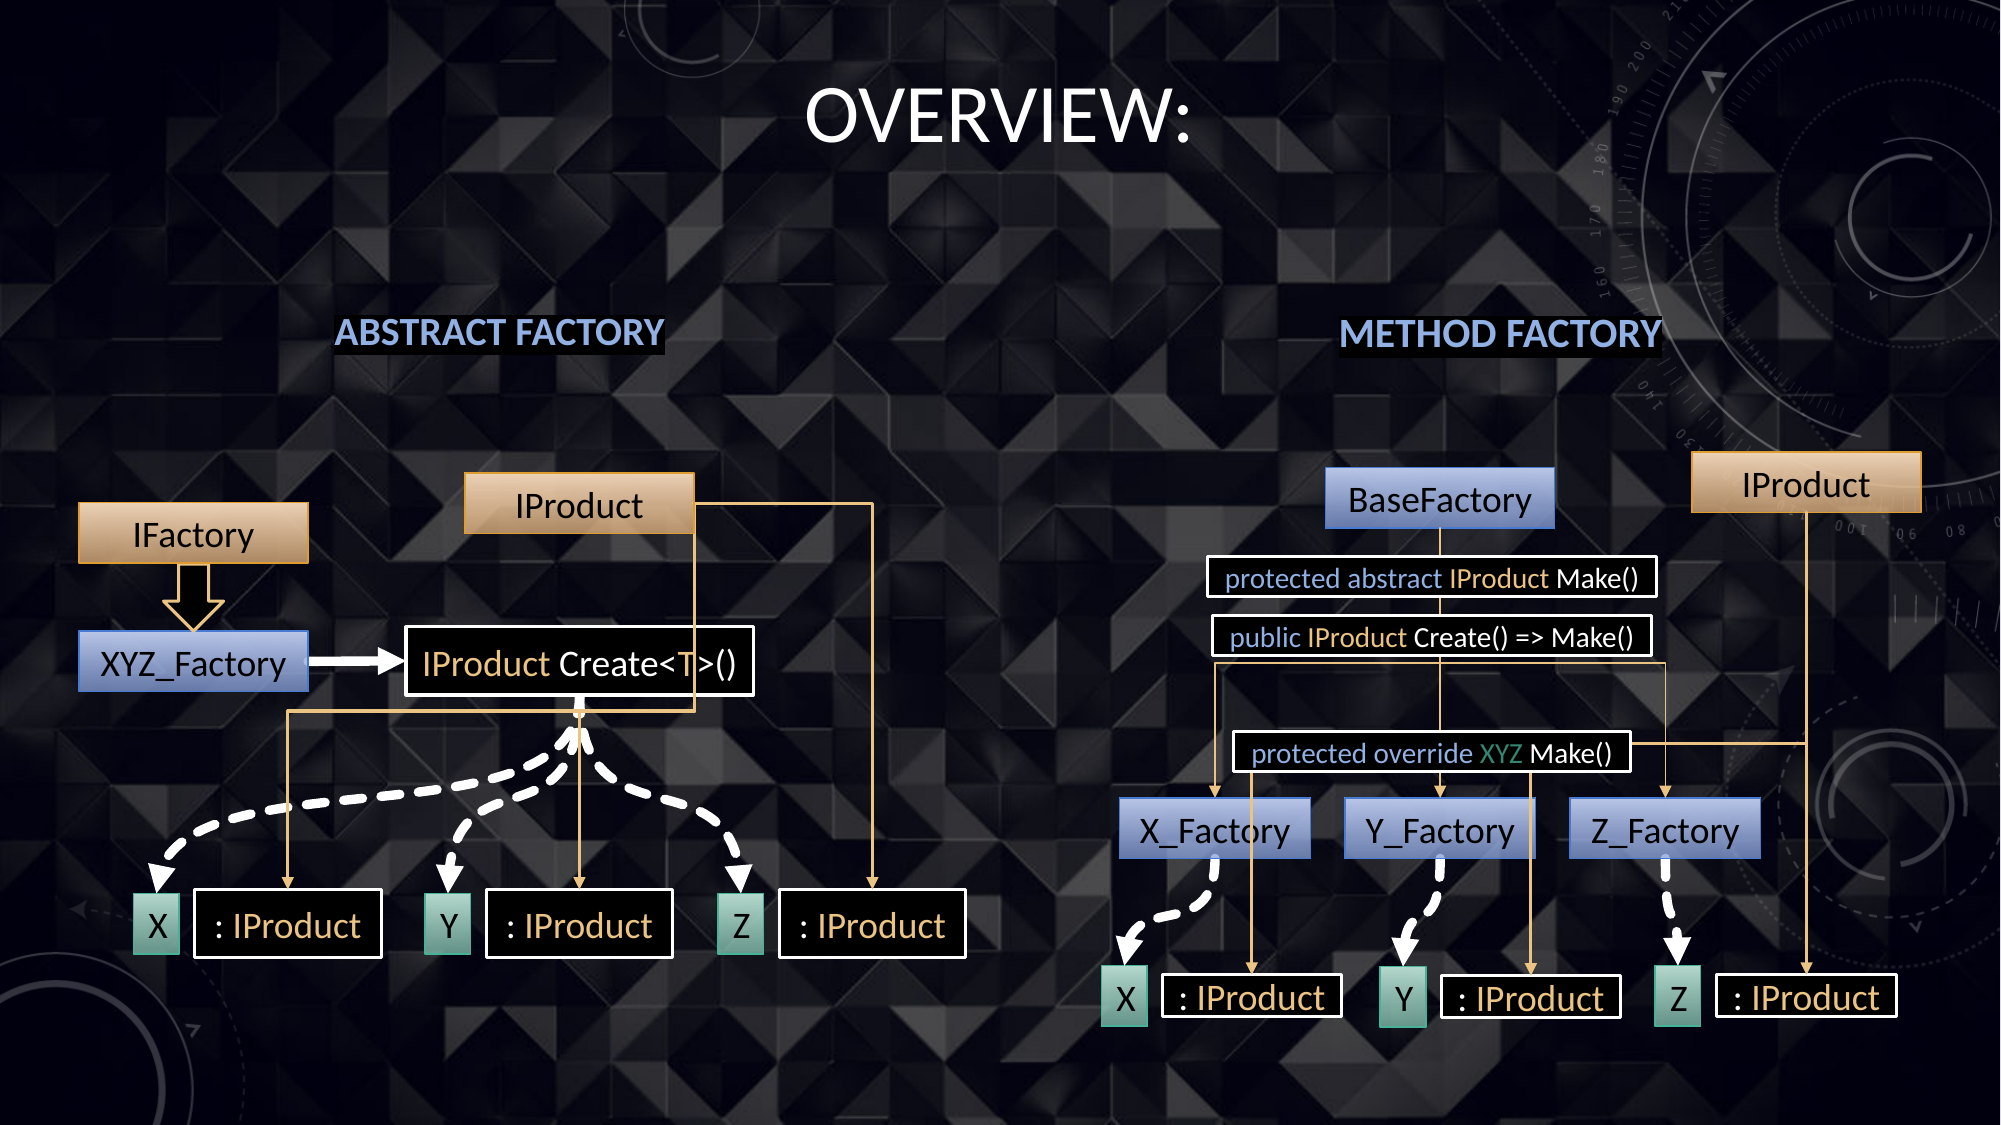

# Overview:
Abstract Factory
Method Factory
IProduct
BaseFactory
protected abstract IProduct Make()
public IProduct Create() => Make()
protected override XYZ Make()
X_Factory
Y_Factory
Z_Factory
X
: IProduct
Z
: IProduct
Y
: IProduct
IProduct
IFactory

IProduct Create<T>()
XYZ_Factory
: IProduct
Z
: IProduct
X
: IProduct
Y